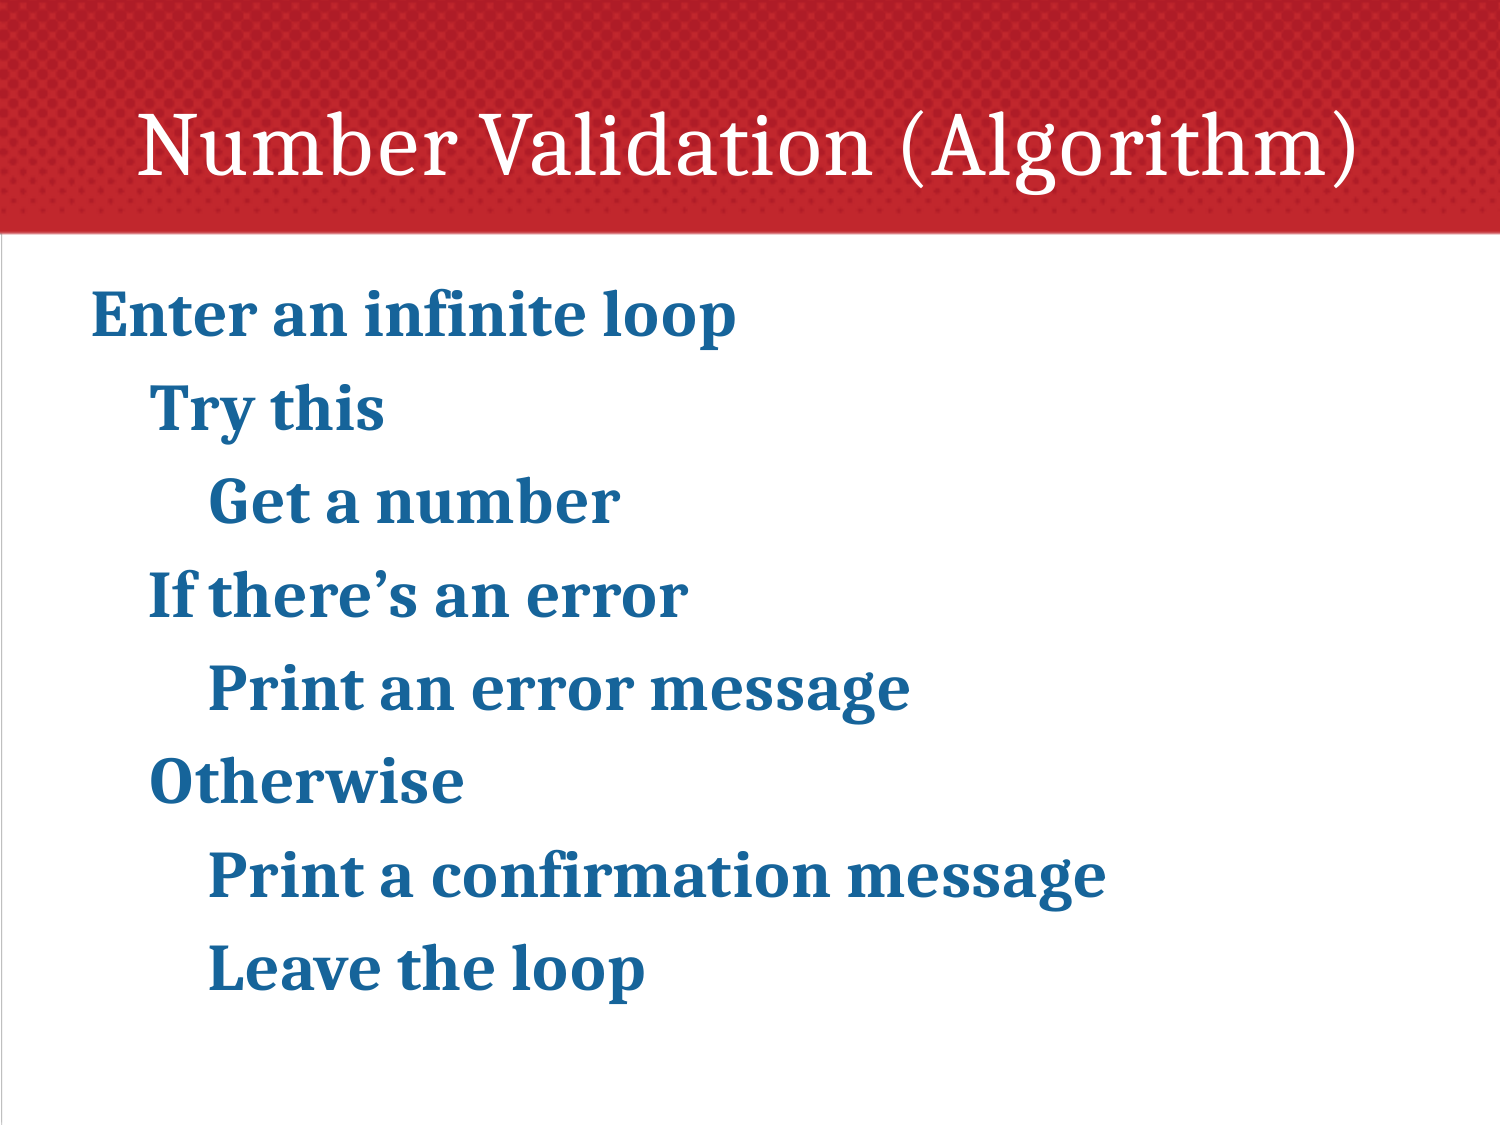

# Number Validation (Algorithm)
Enter an infinite loop
    Try this
        Get a number
    If there’s an error
        Print an error message
    Otherwise
        Print a confirmation message
        Leave the loop